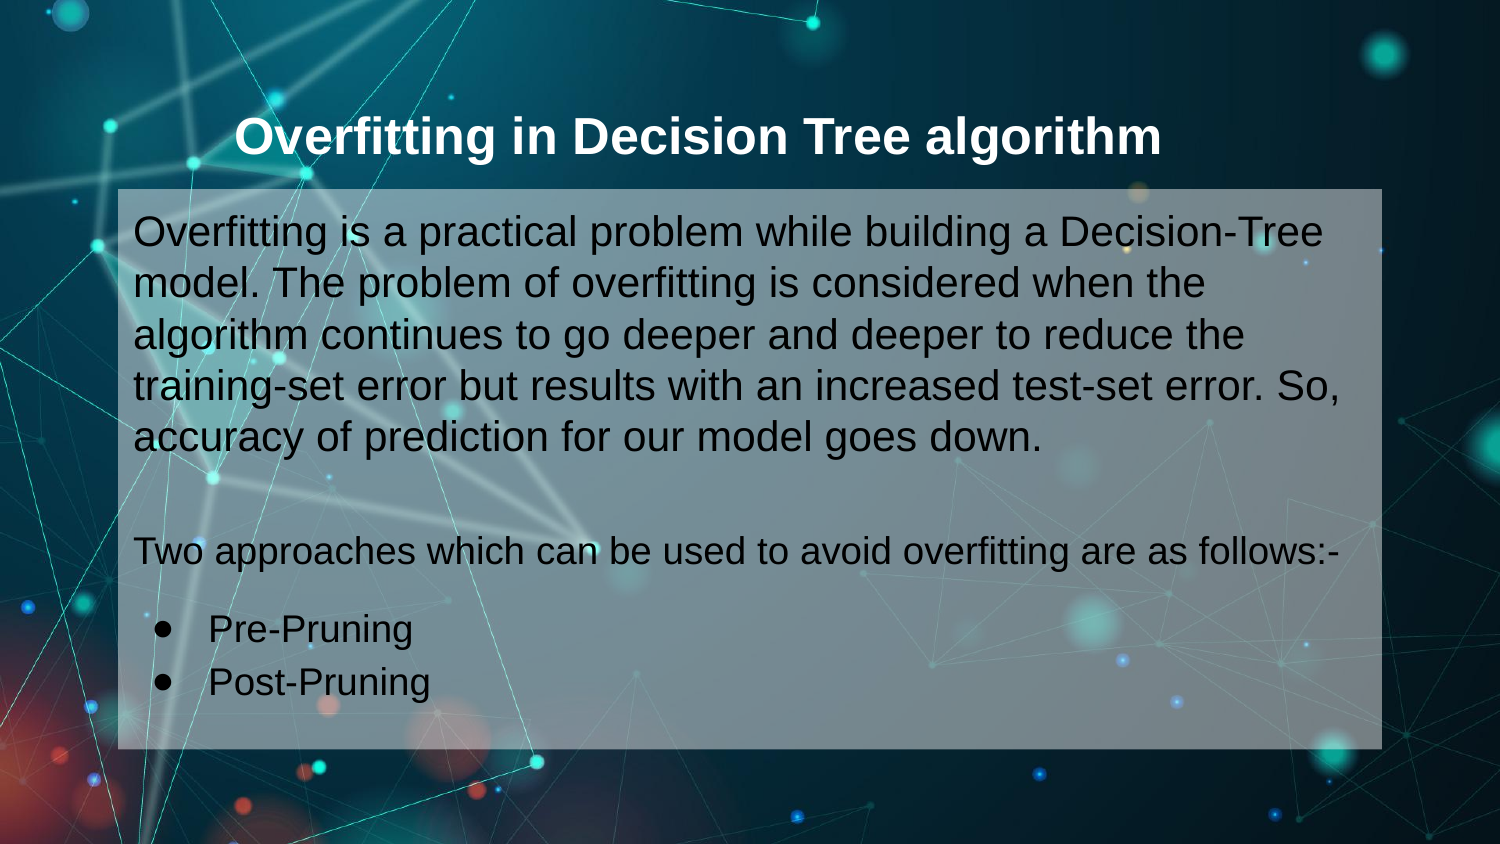

# Overfitting in Decision Tree algorithm

Overfitting is a practical problem while building a Decision-Tree model. The problem of overfitting is considered when the algorithm continues to go deeper and deeper to reduce the training-set error but results with an increased test-set error. So, accuracy of prediction for our model goes down.
Two approaches which can be used to avoid overfitting are as follows:-
Pre-Pruning
Post-Pruning